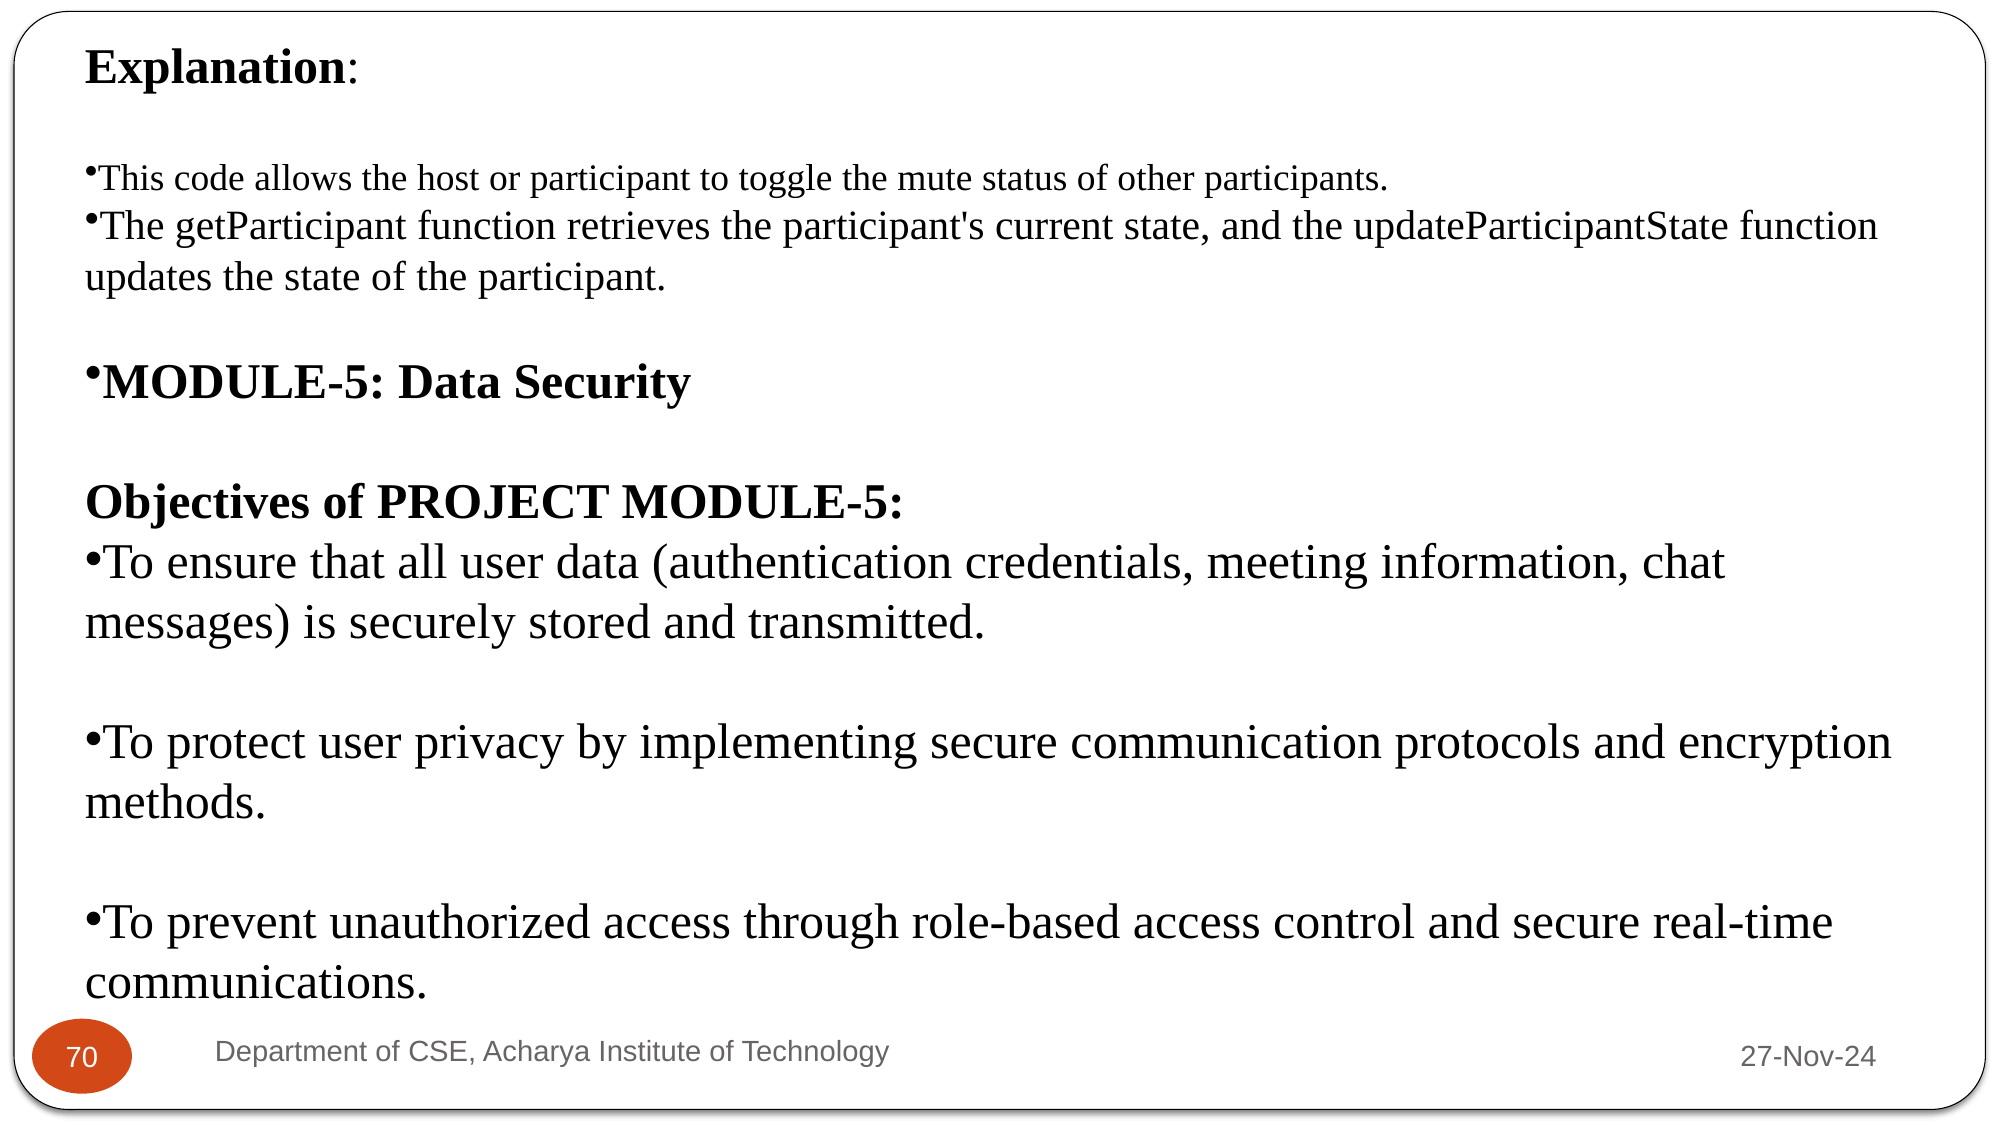

Explanation:

This code allows the host or participant to toggle the mute status of other participants.
The getParticipant function retrieves the participant's current state, and the updateParticipantState function updates the state of the participant.

MODULE-5: Data Security

Objectives of PROJECT MODULE-5:
To ensure that all user data (authentication credentials, meeting information, chat messages) is securely stored and transmitted.

To protect user privacy by implementing secure communication protocols and encryption methods.

To prevent unauthorized access through role-based access control and secure real-time communications.

Department of CSE, Acharya Institute of Technology
27-Nov-24
70